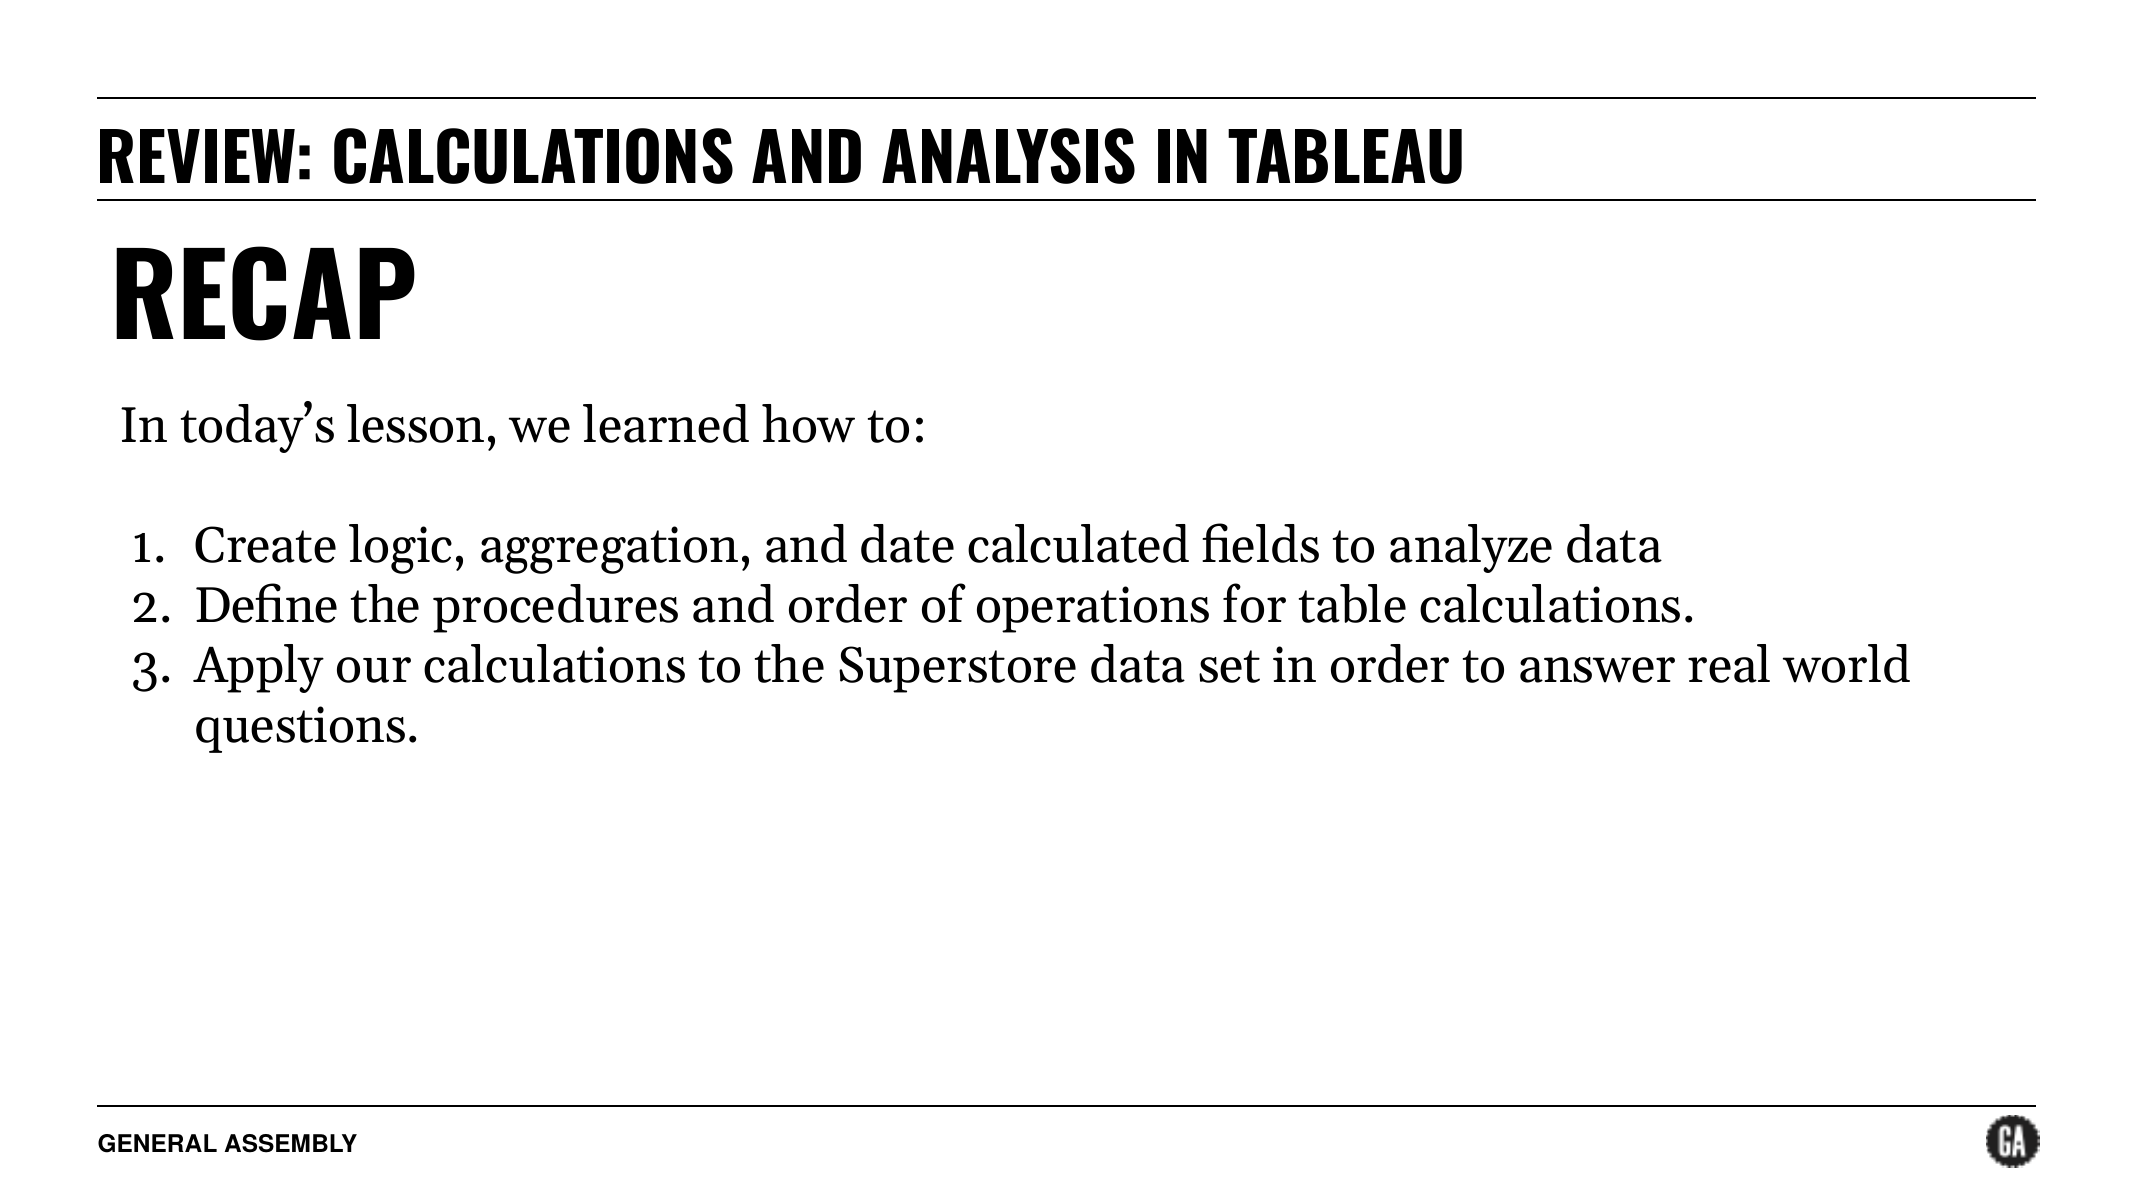

# REVIEW: CALCULATIONS AND ANALYSIS IN TABLEAU

RECAP

In today’s lesson, we learned how to:

Create logic, aggregation, and date calculated fields to analyze data
Define the procedures and order of operations for table calculations.
Apply our calculations to the Superstore data set in order to answer real world questions.